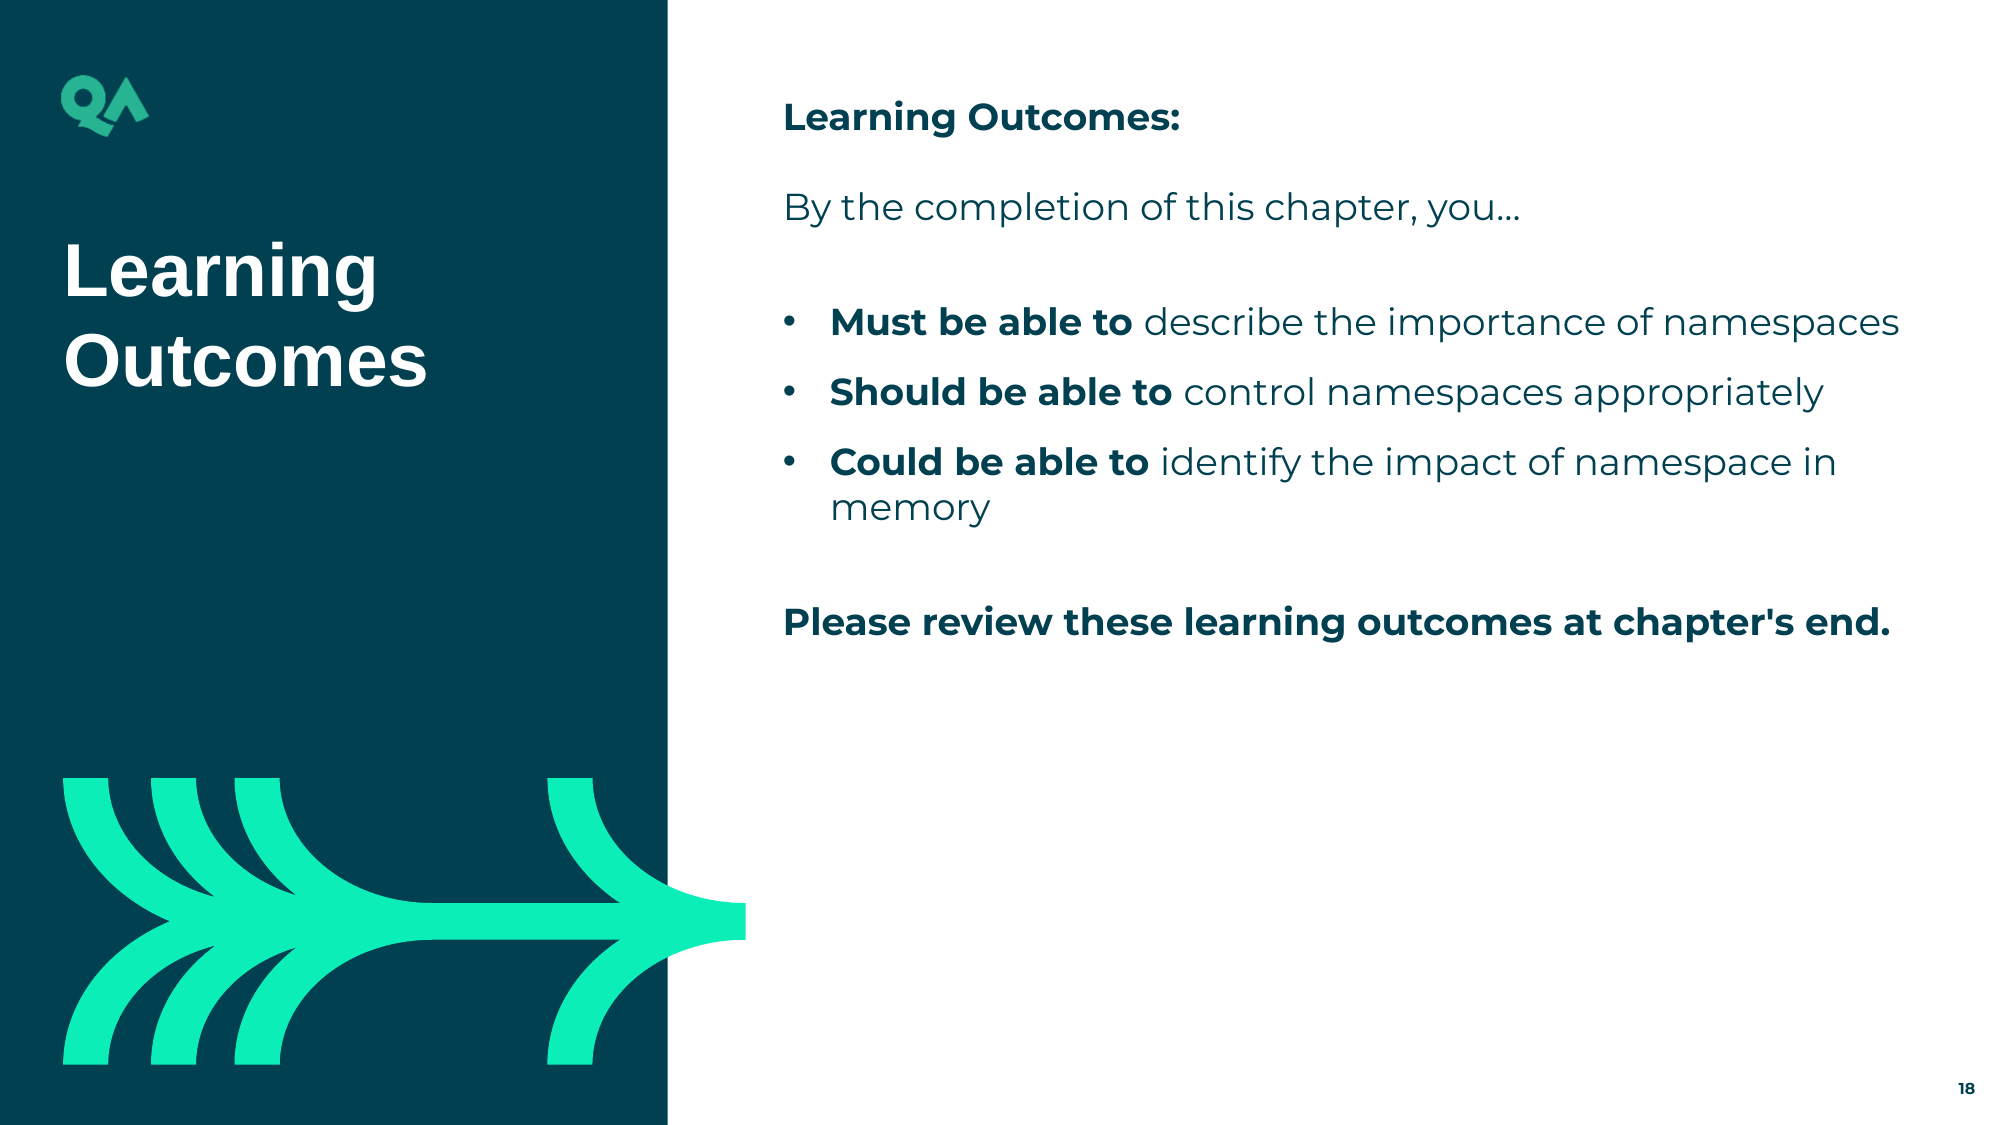

Learning Outcomes:

By the completion of this chapter, you…

Must be able to describe the importance of namespaces
Should be able to control namespaces appropriately
Could be able to identify the impact of namespace in memory

Please review these learning outcomes at chapter's end.

Learning Outcomes
18